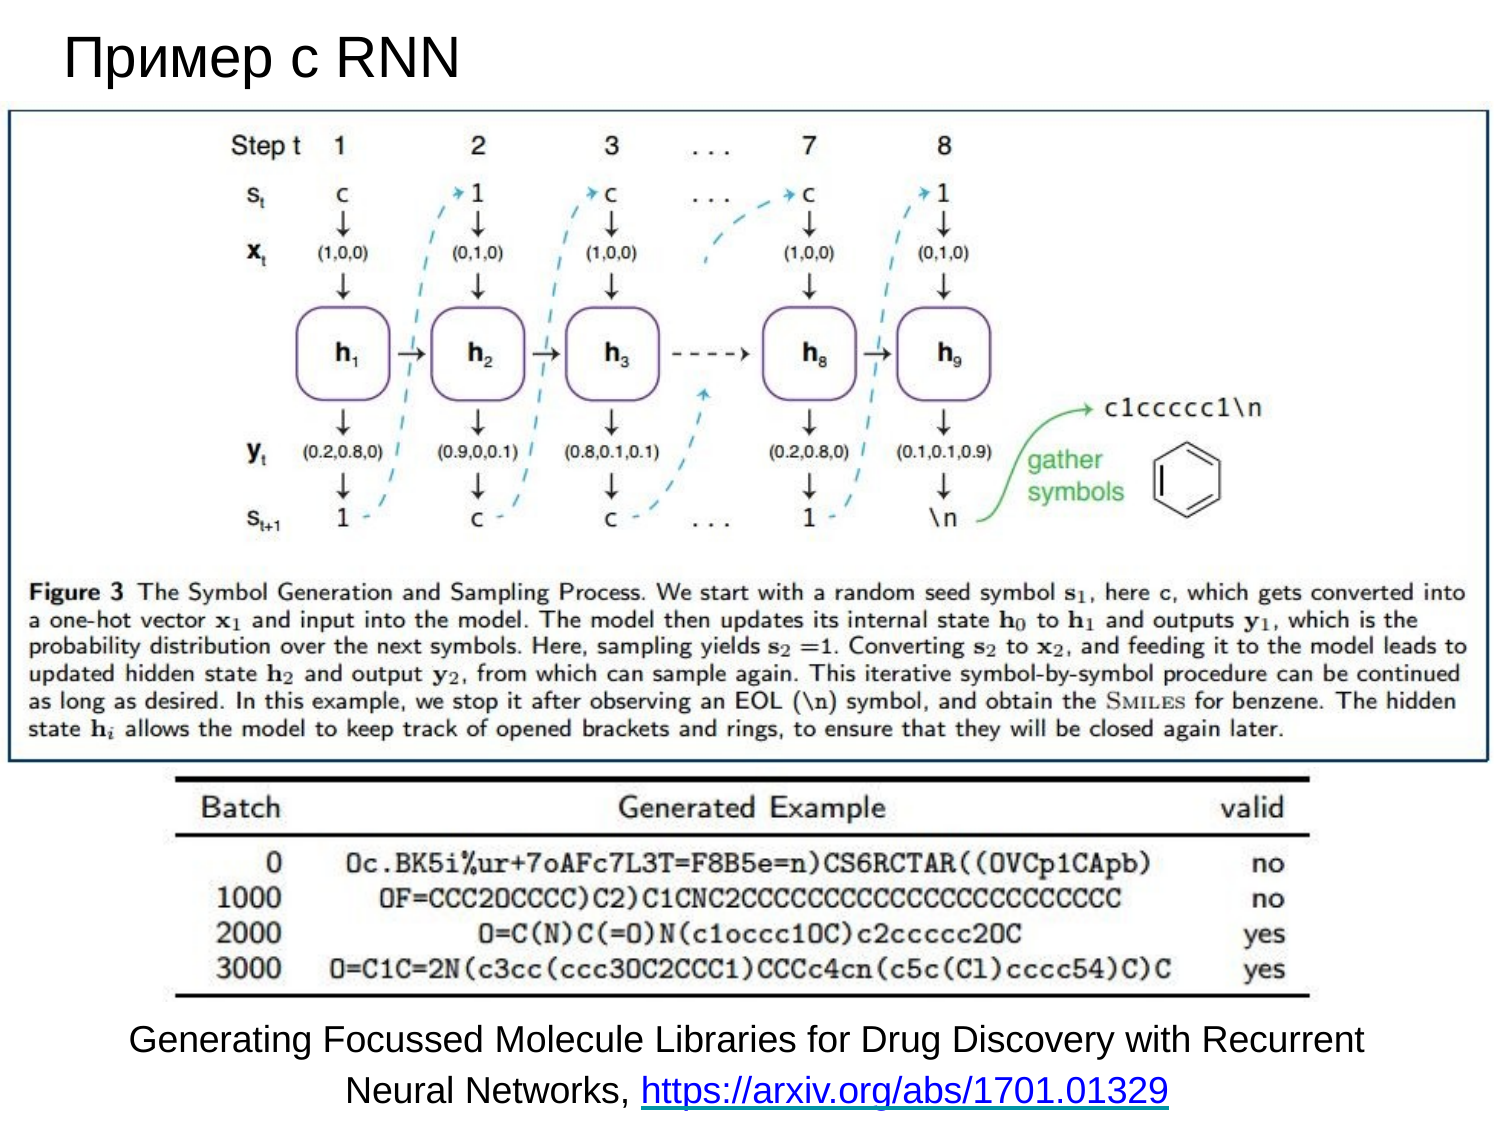

# Пример с RNN

Generating Focussed Molecule Libraries for Drug Discovery with Recurrent  Neural Networks, https://arxiv.org/abs/1701.01329